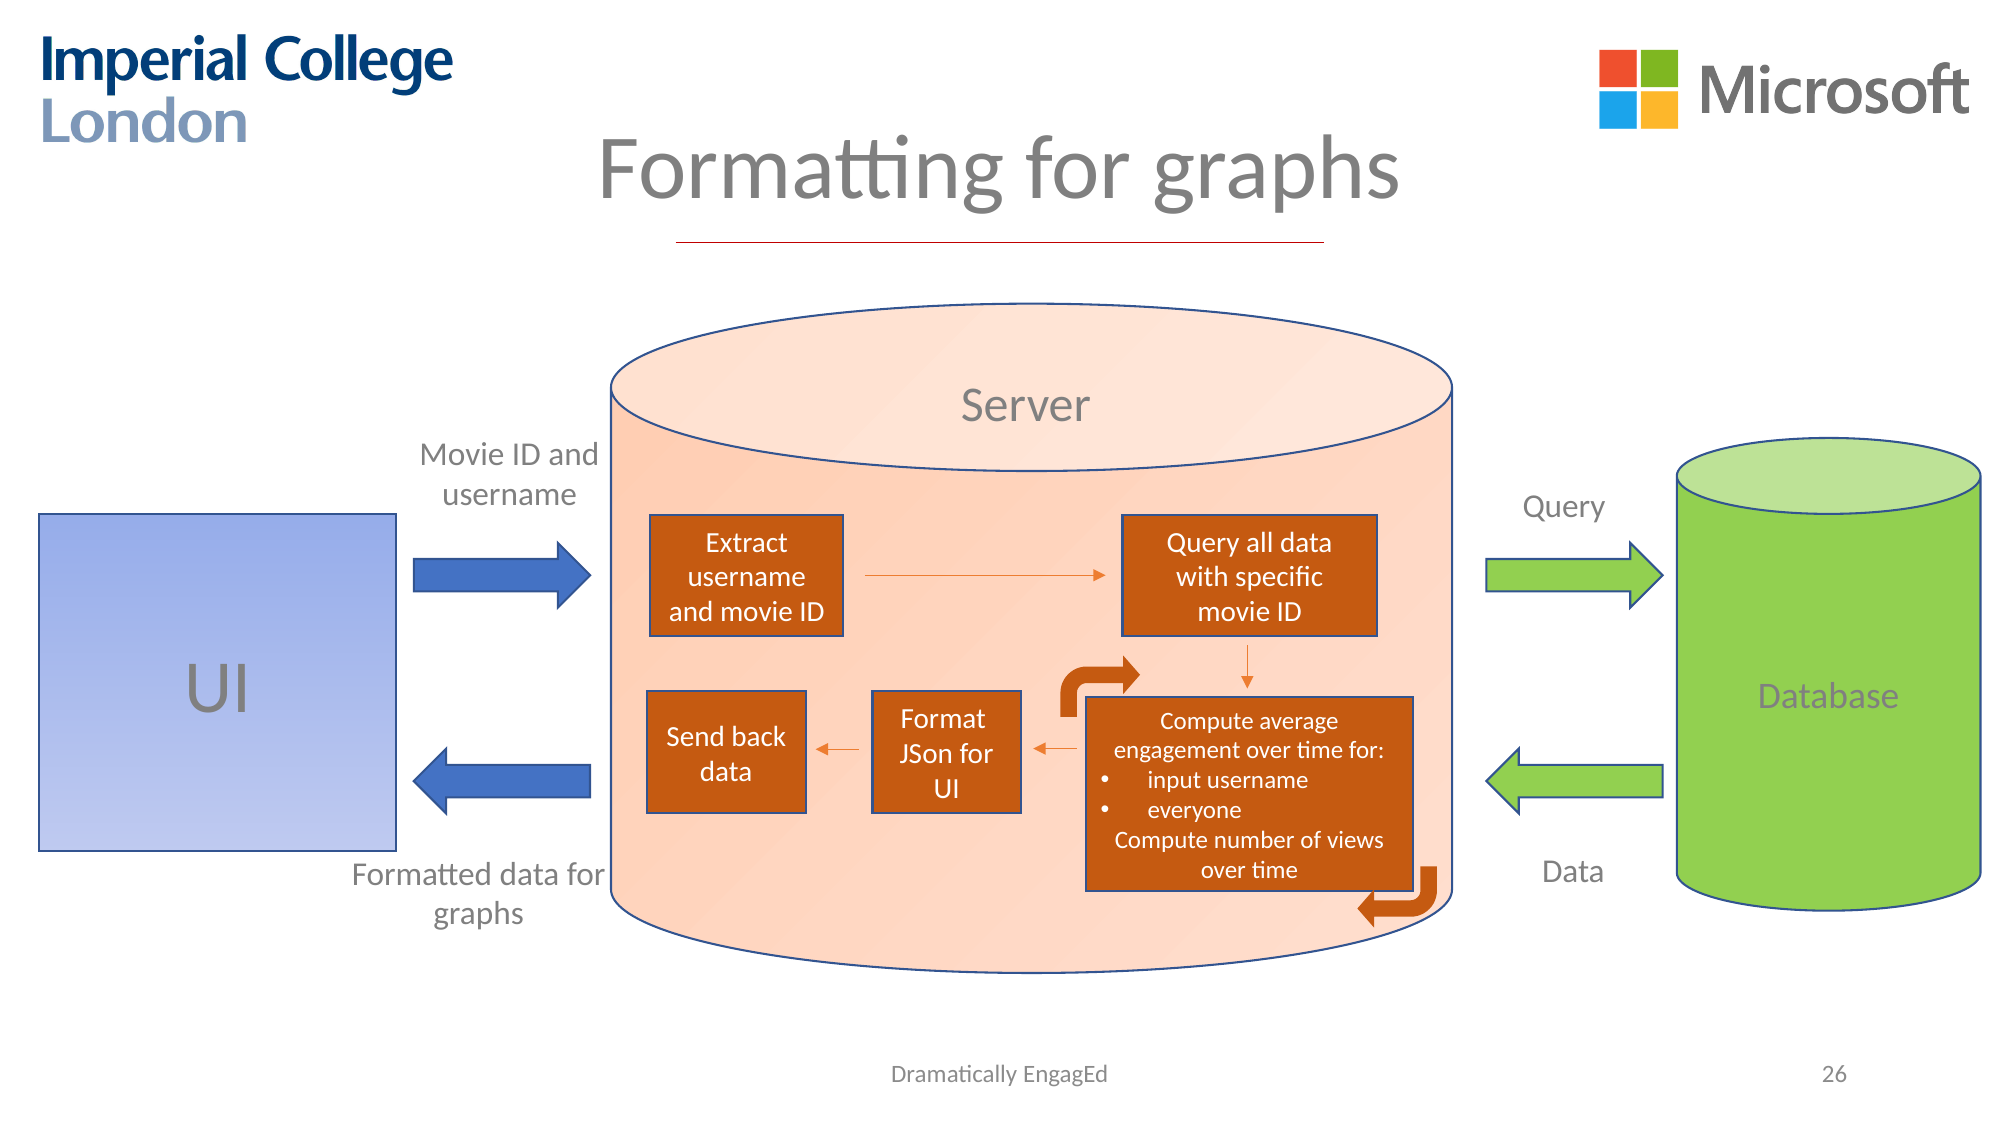

# Formatting for graphs

Server
Movie ID and username
Database
Query
UI
Extract username and movie ID
Query all data with specific movie ID

Send back data
Format  JSon for UI
Compute average engagement over time for:
input username
everyone
Compute number of views over time

Data
Formatted data for graphs

Dramatically EngagEd
26